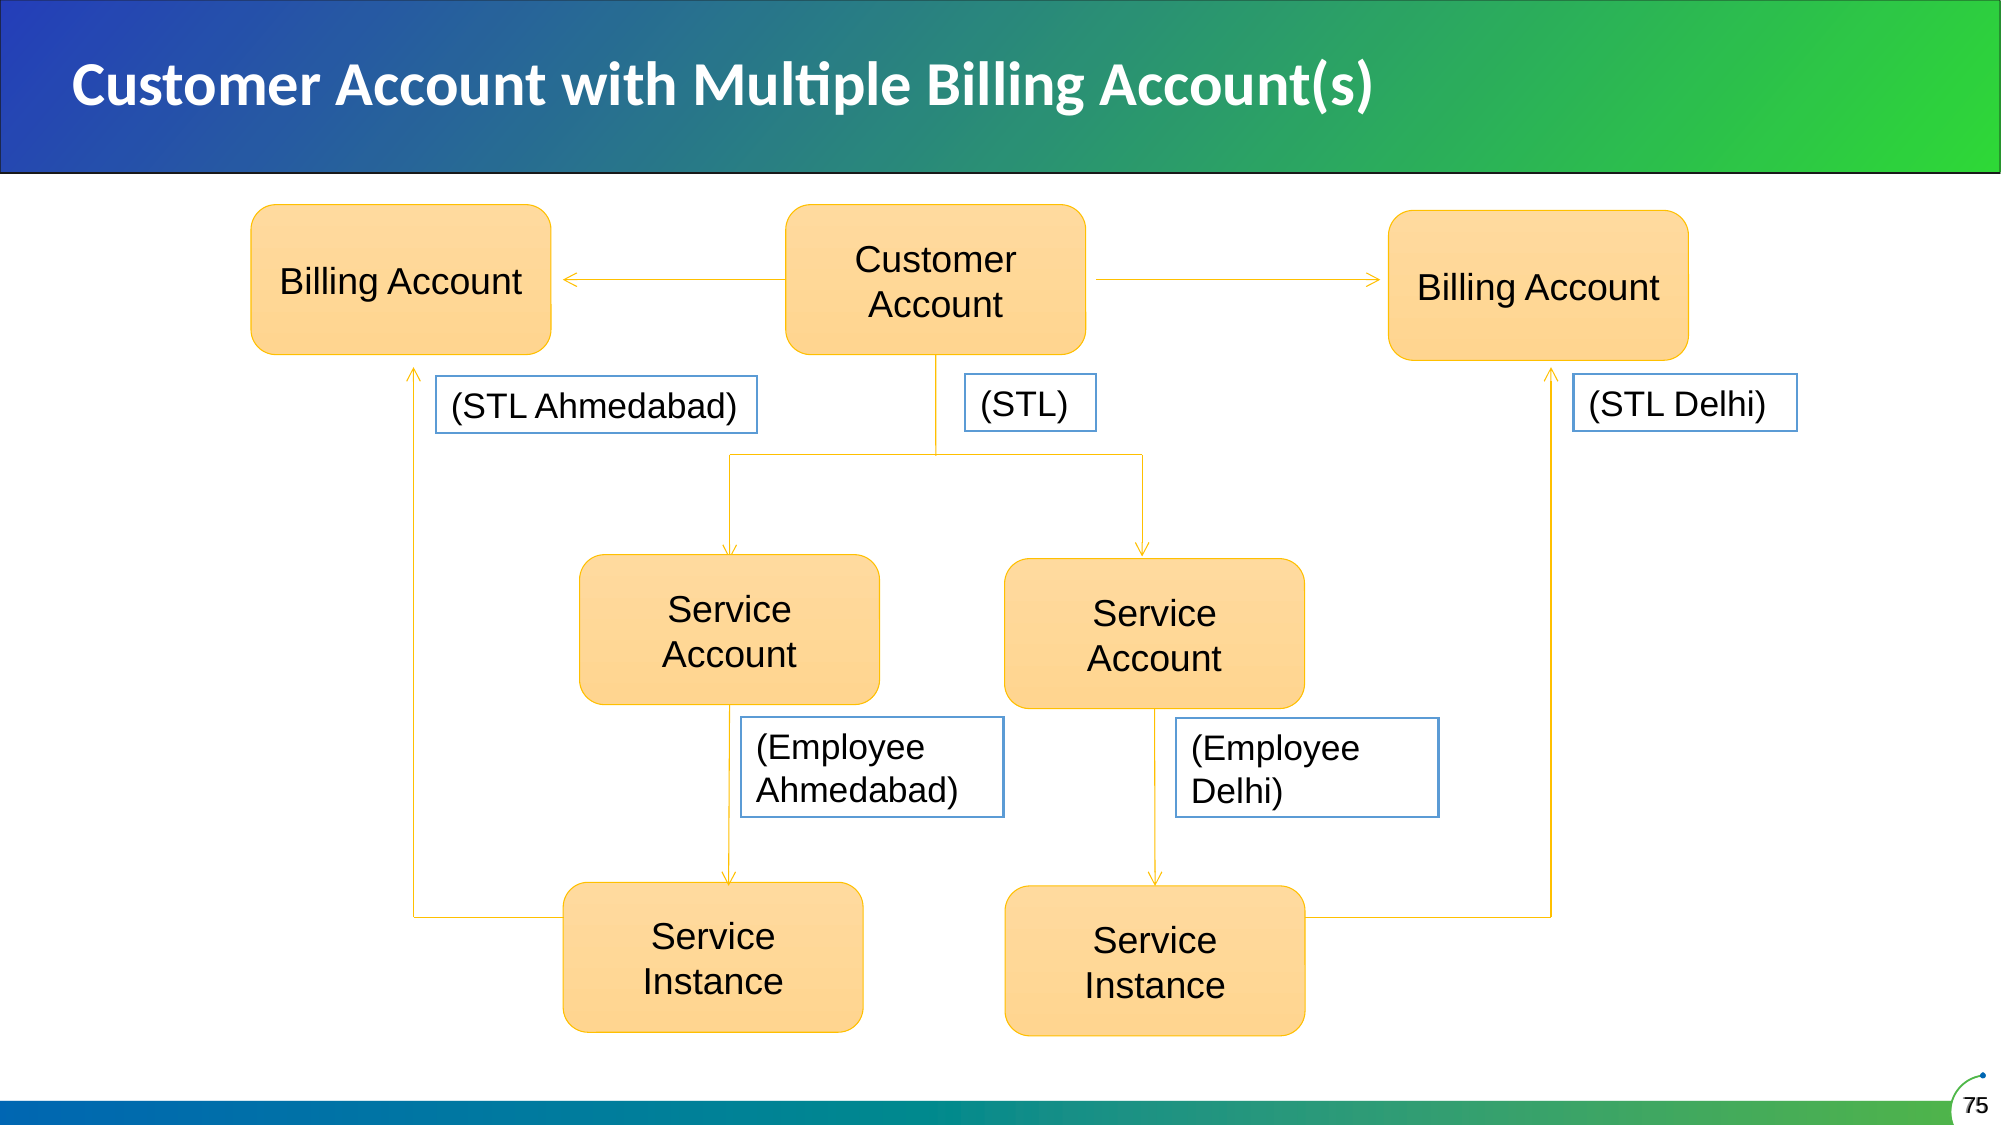

# Customer Account with Multiple Billing Account(s)
Billing Account
Customer Account
Billing Account
(STL)
(STL Delhi)
(STL Ahmedabad)
Service Account
Service Account
(Employee Ahmedabad)
(Employee Delhi)
Service Instance
Service Instance